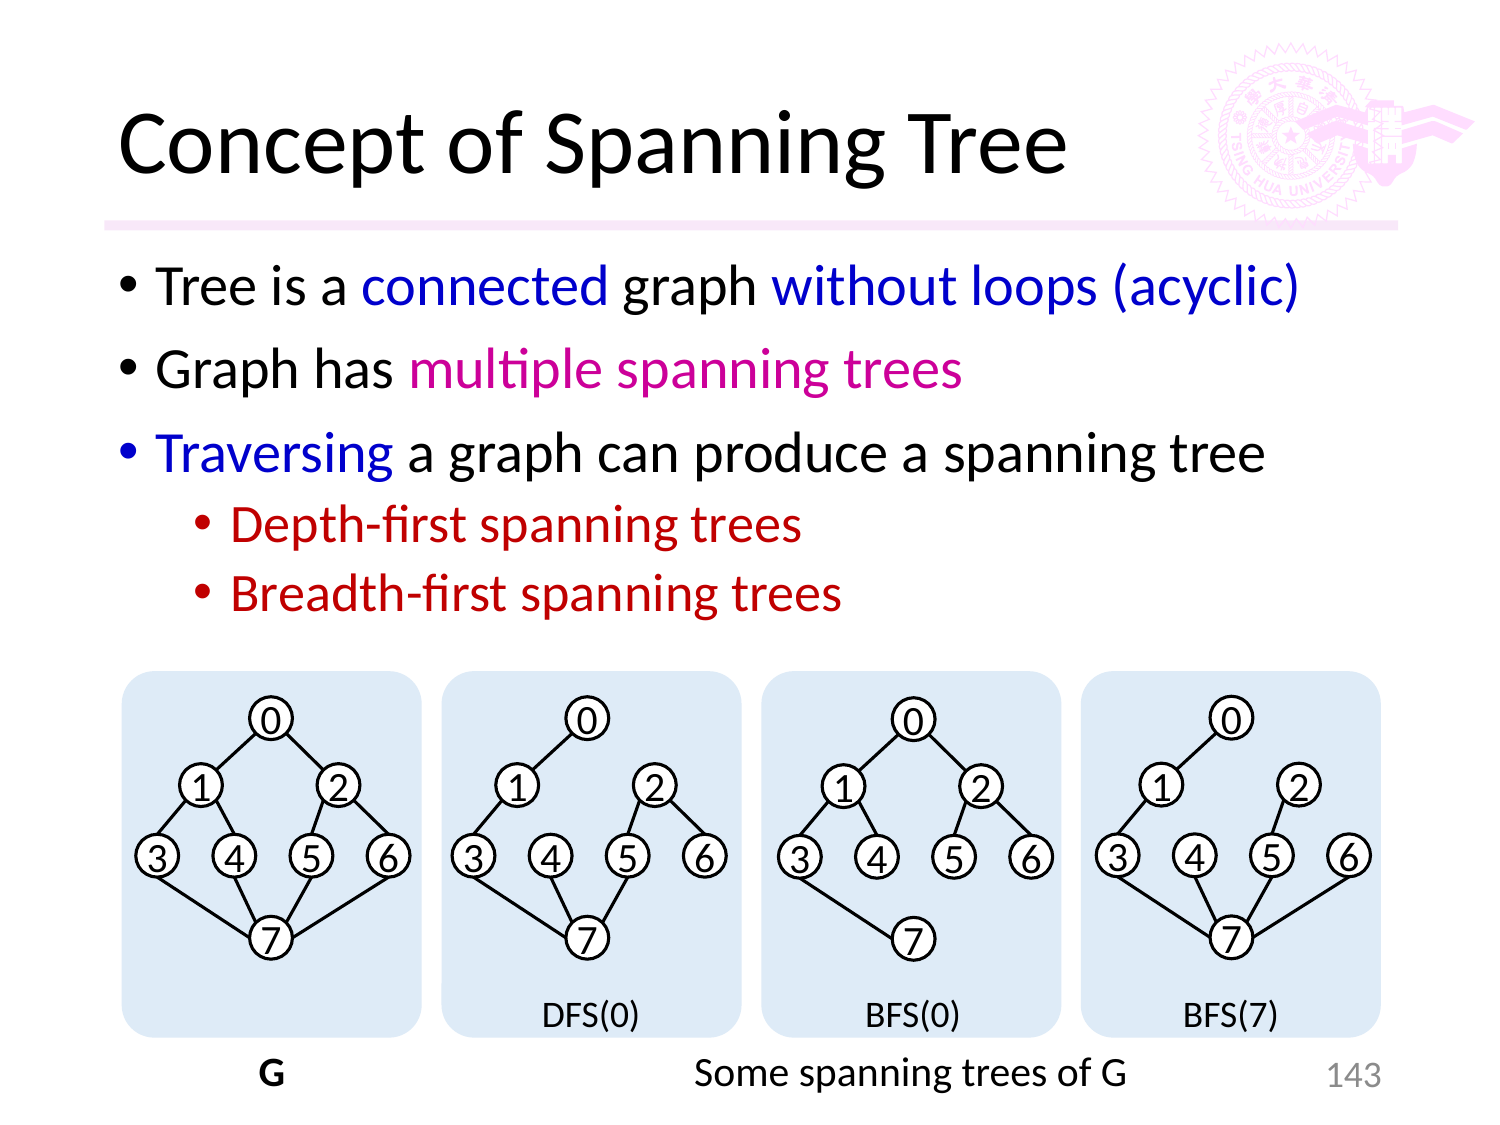

# Concept of Spanning Tree
Tree is a connected graph without loops (acyclic)
Graph has multiple spanning trees
Traversing a graph can produce a spanning tree
Depth-first spanning trees
Breadth-first spanning trees

0
0
0
0
1
2
1
2
1
2
1
2
3
4
6
5
3
4
6
3
4
6
5
5
3
4
6
5
7
7
7
7
DFS(0)
BFS(0)
BFS(7)
G
Some spanning trees of G
143